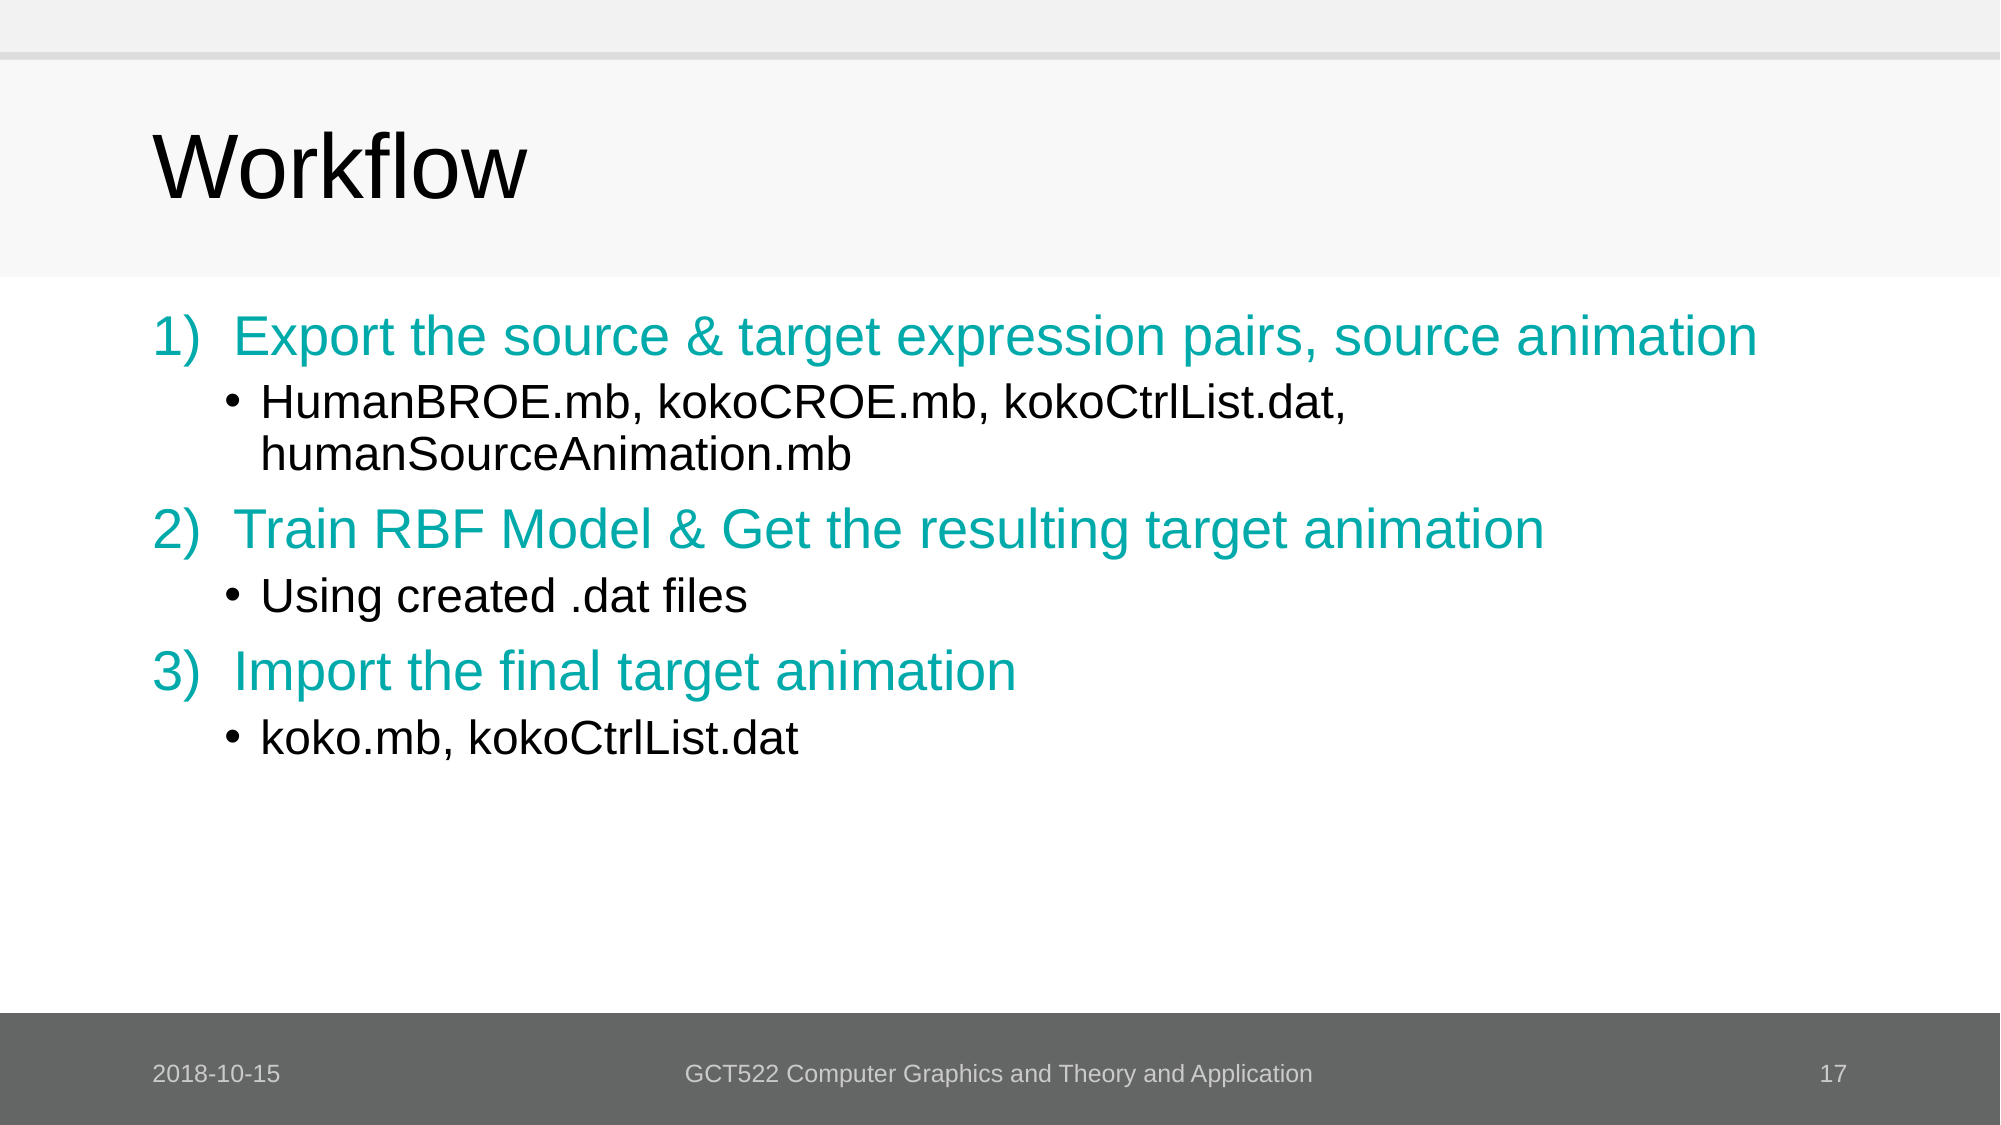

# Workflow
Export the source & target expression pairs, source animation
HumanBROE.mb, kokoCROE.mb, kokoCtrlList.dat, humanSourceAnimation.mb
Train RBF Model & Get the resulting target animation
Using created .dat files
Import the final target animation
koko.mb, kokoCtrlList.dat

2018-10-15
GCT522 Computer Graphics and Theory and Application
17